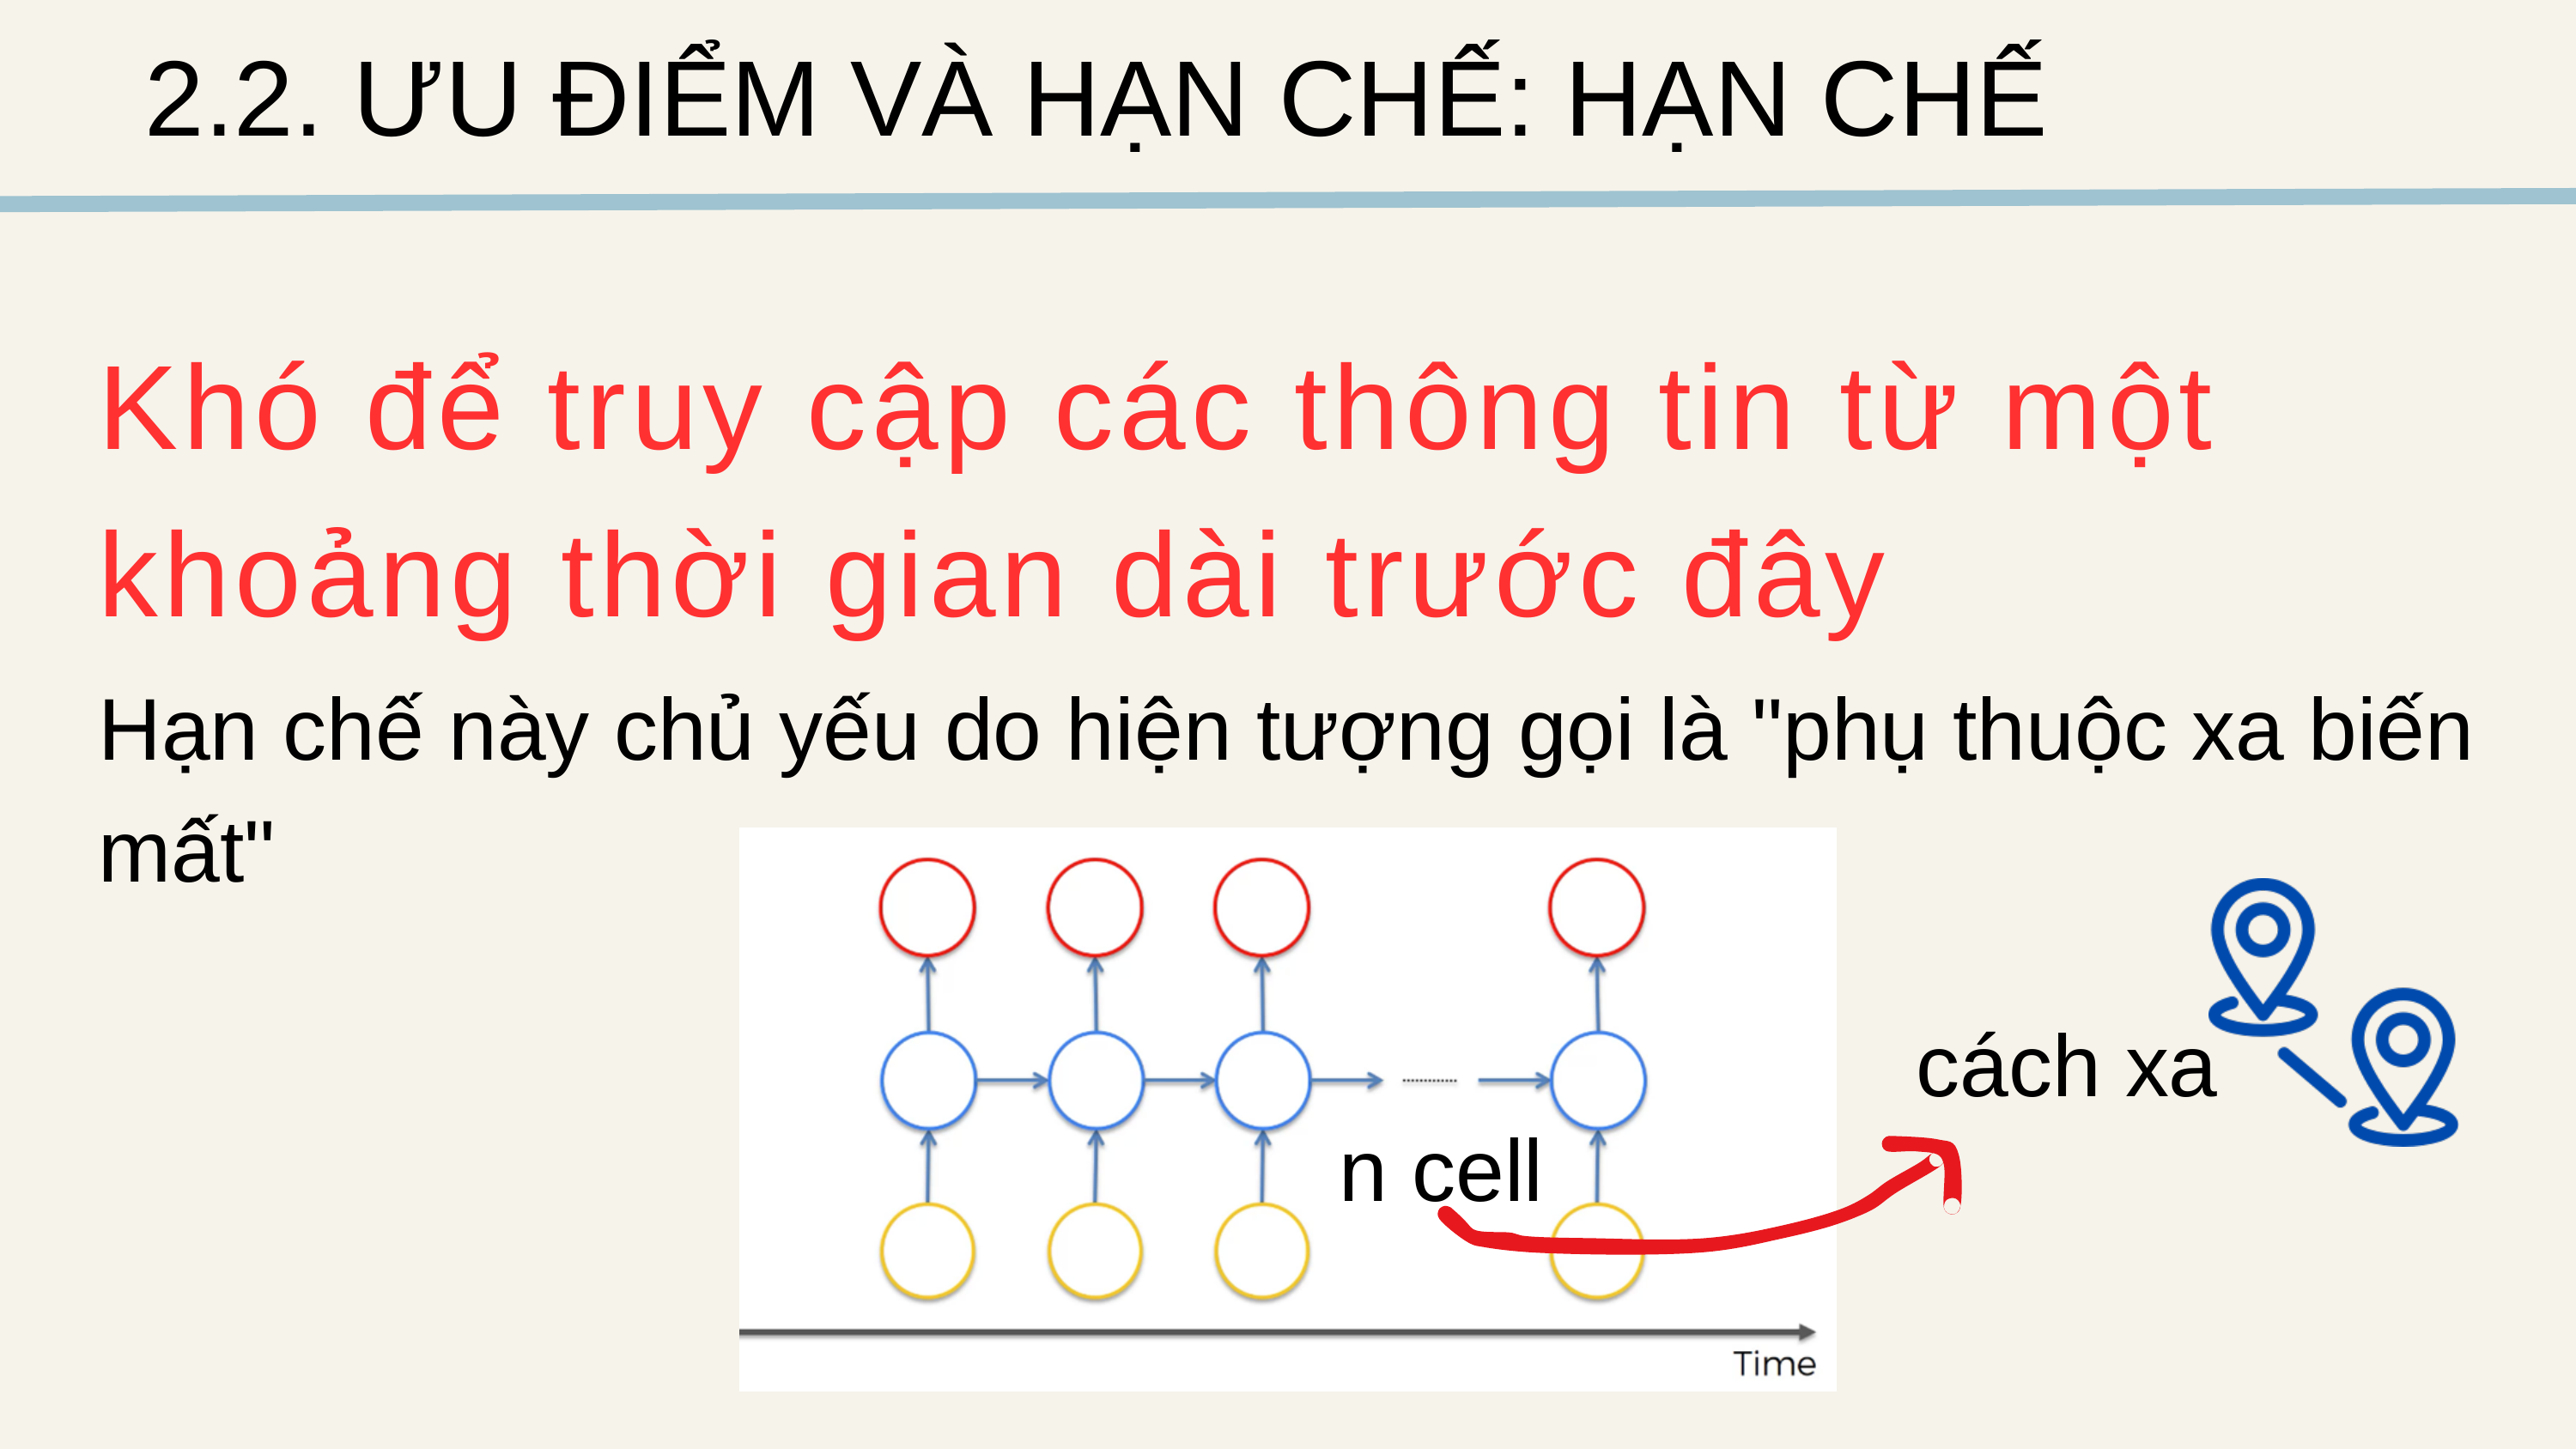

2.2. ƯU ĐIỂM VÀ HẠN CHẾ: HẠN CHẾ

Khó để truy cập các thông tin từ một khoảng thời gian dài trước đây
Hạn chế này chủ yếu do hiện tượng gọi là "phụ thuộc xa biến mất"

cách xa
n cell